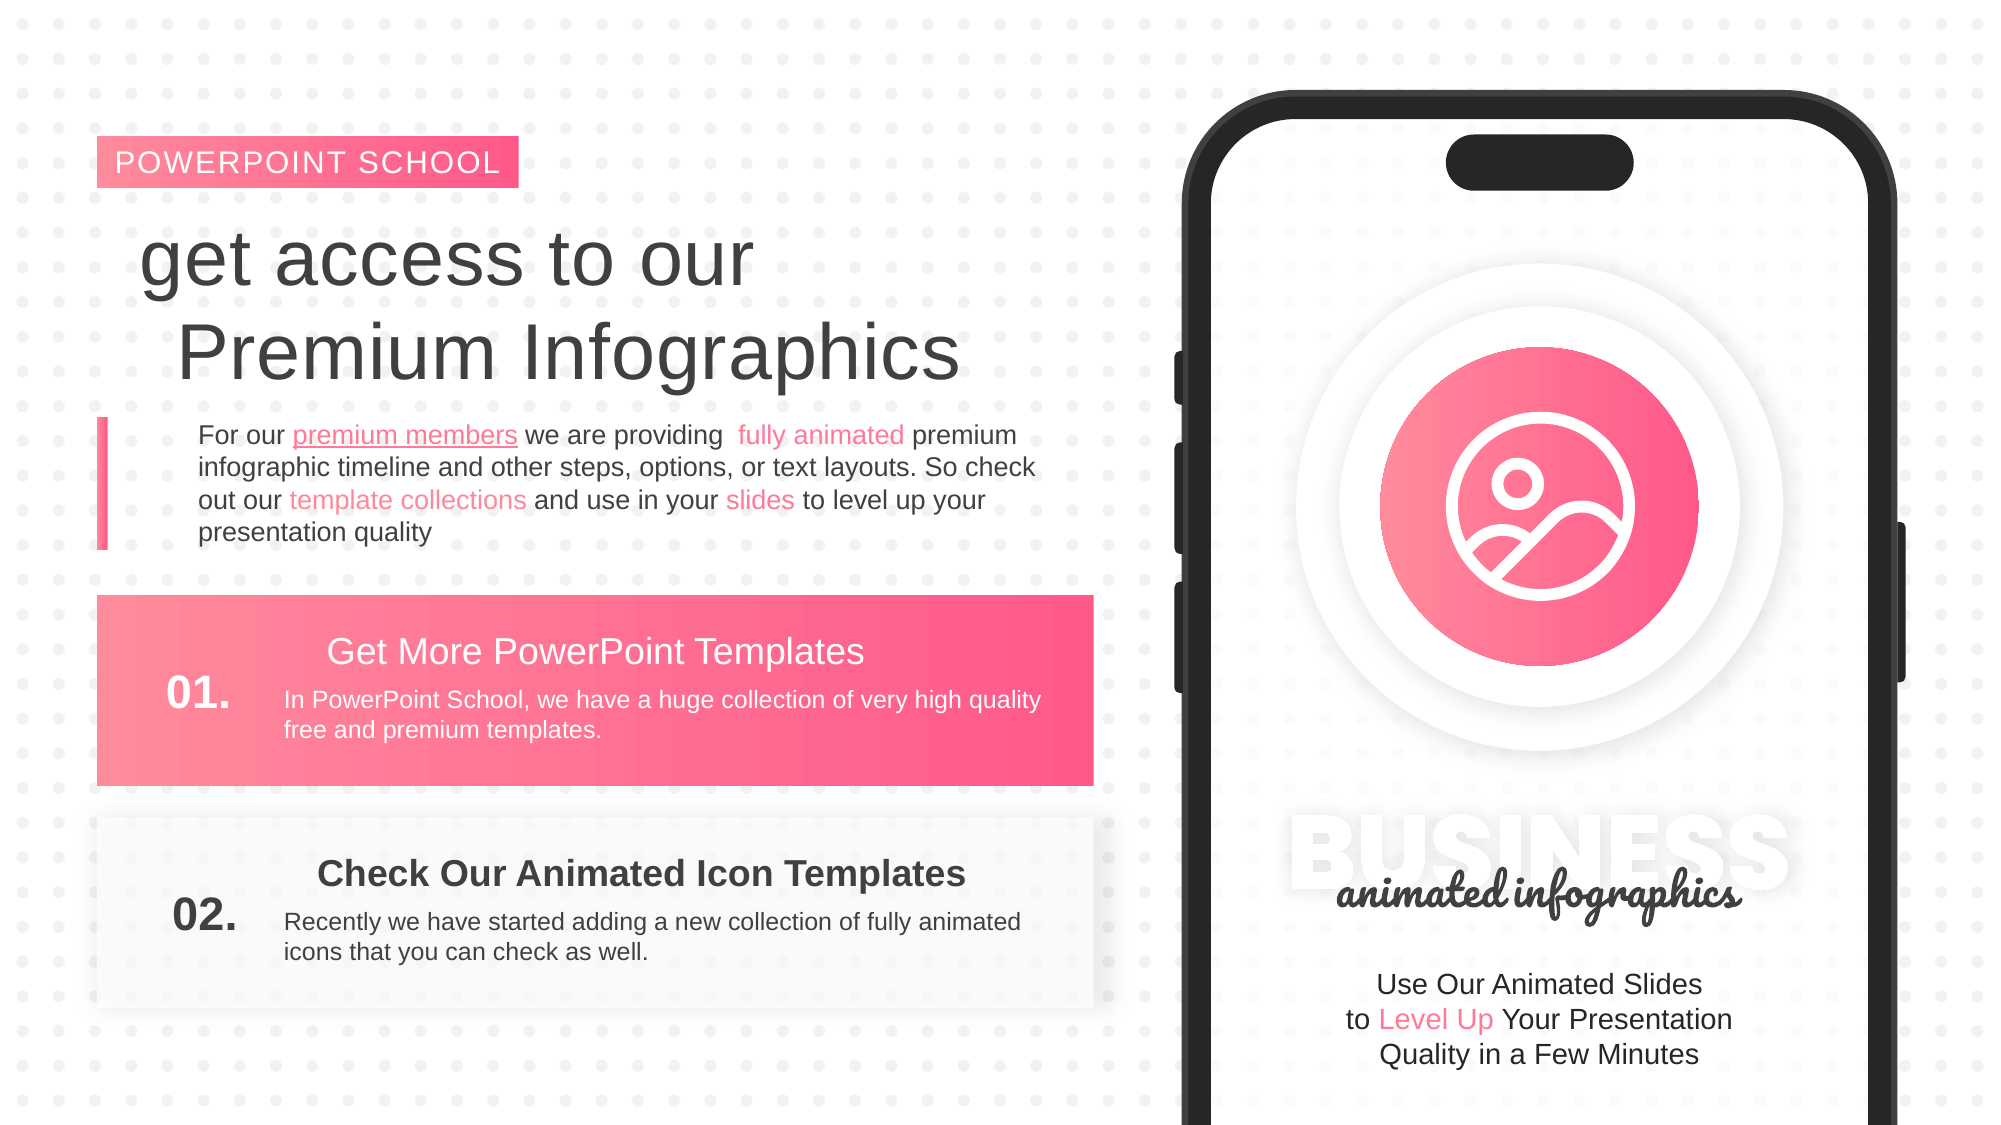

Use Our Animated Slides
to Level Up Your Presentation
Quality in a Few Minutes
POWERPOINT SCHOOL

get access to our
Premium Infographics
For our premium members we are providing  fully animated premium
infographic timeline and other steps, options, or text layouts. So check
out our template collections and use in your slides to level up your
presentation quality

Get More PowerPoint Templates
In PowerPoint School, we have a huge collection of very high quality free and premium templates.
01.

Check Our Animated Icon Templates
Recently we have started adding a new collection of fully animated icons that you can check as well.
02.